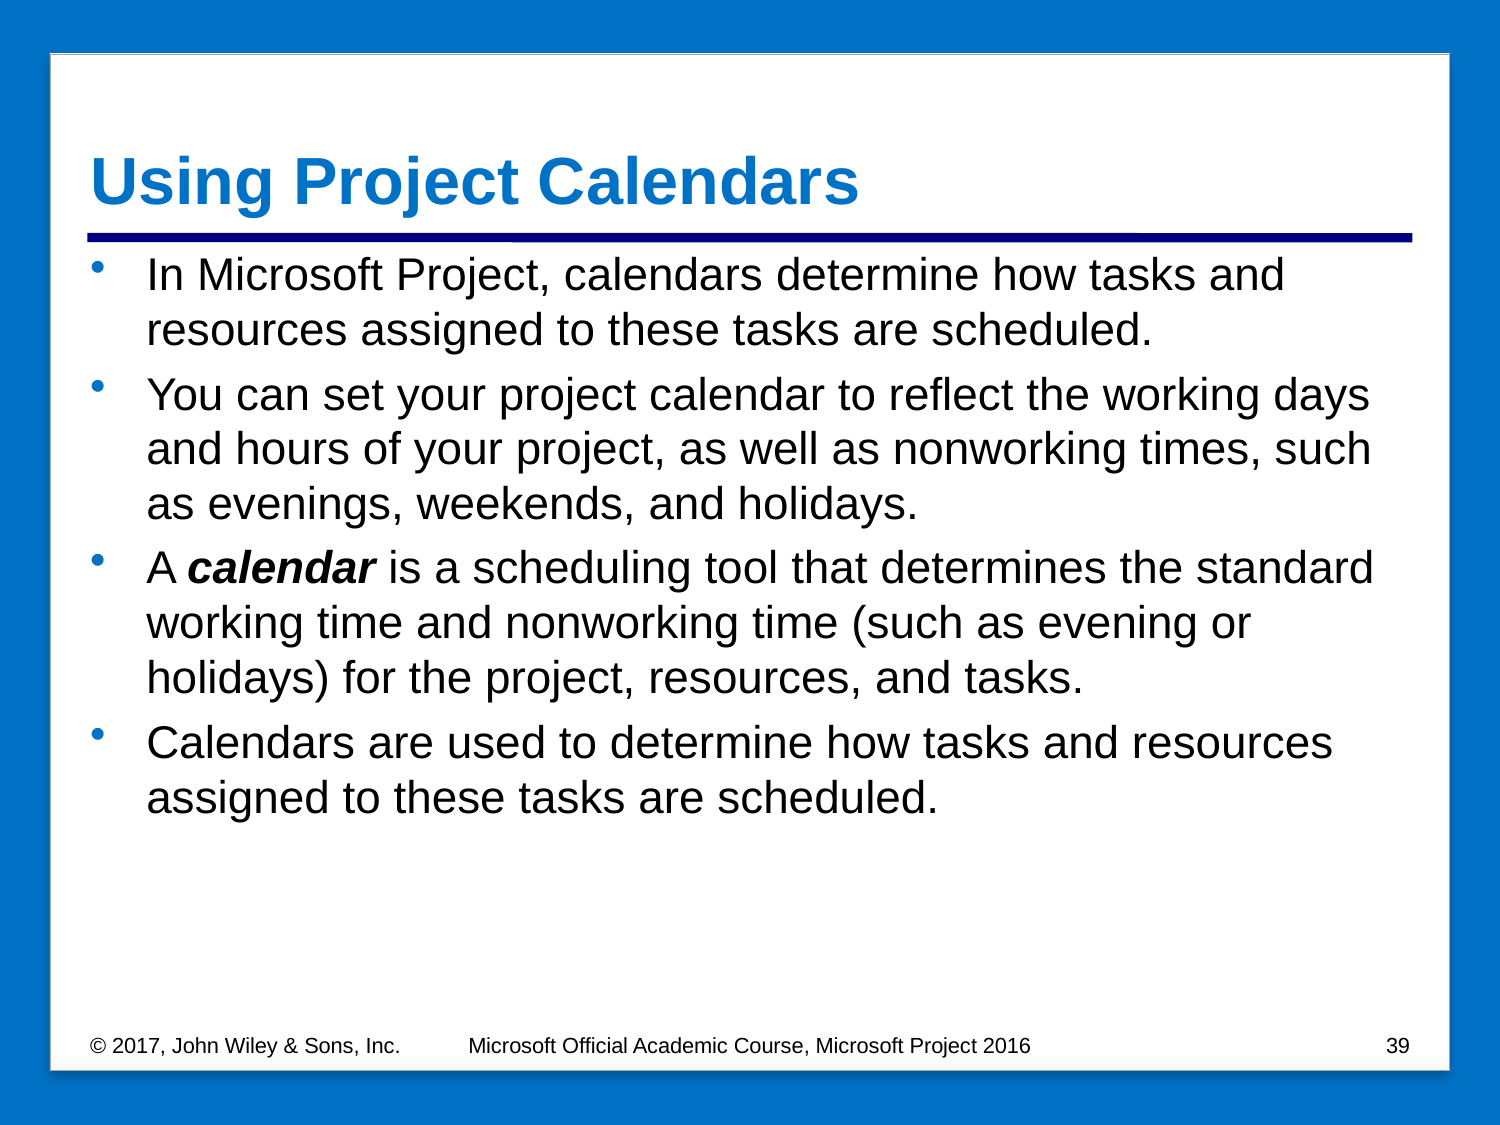

# Using Project Calendars
In Microsoft Project, calendars determine how tasks and resources assigned to these tasks are scheduled.
You can set your project calendar to reflect the working days and hours of your project, as well as nonworking times, such as evenings, weekends, and holidays.
A calendar is a scheduling tool that determines the standard working time and nonworking time (such as evening or holidays) for the project, resources, and tasks.
Calendars are used to determine how tasks and resources assigned to these tasks are scheduled.
© 2017, John Wiley & Sons, Inc.
Microsoft Official Academic Course, Microsoft Project 2016
39